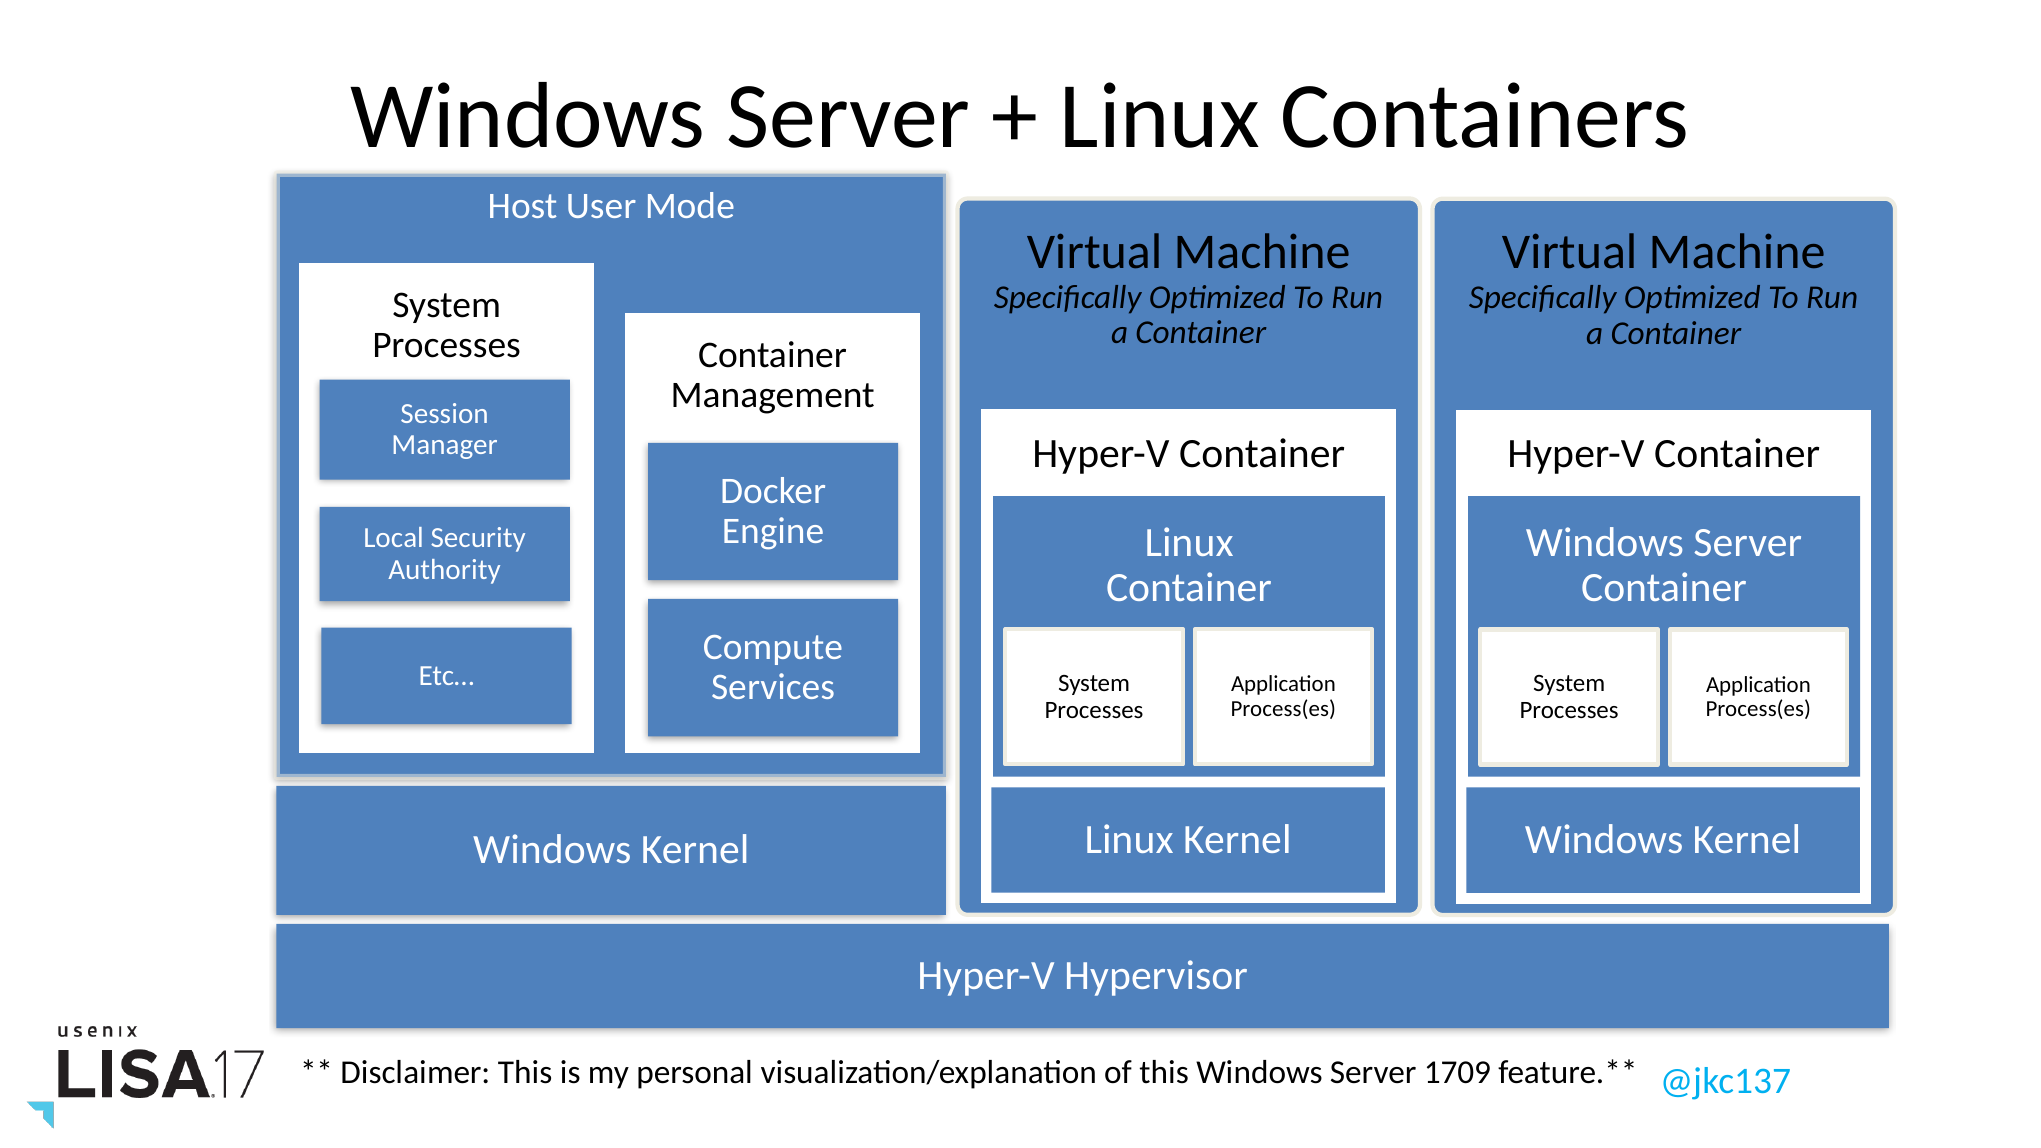

# Windows Server + Linux Containers
Host User Mode
Virtual Machine
Specifically Optimized To Run a Container
Virtual Machine
Specifically Optimized To Run a Container
System Processes
Container Management
Session Manager
Hyper-V Container
Hyper-V Container
Docker Engine
Linux
Container
Windows Server
Container
Local Security Authority
Compute Services
Etc…
System Processes
Application Process(es)
System Processes
Application Process(es)
Windows Kernel
Linux Kernel
Windows Kernel
Hyper-V Hypervisor
** Disclaimer: This is my personal visualization/explanation of this Windows Server 1709 feature.**